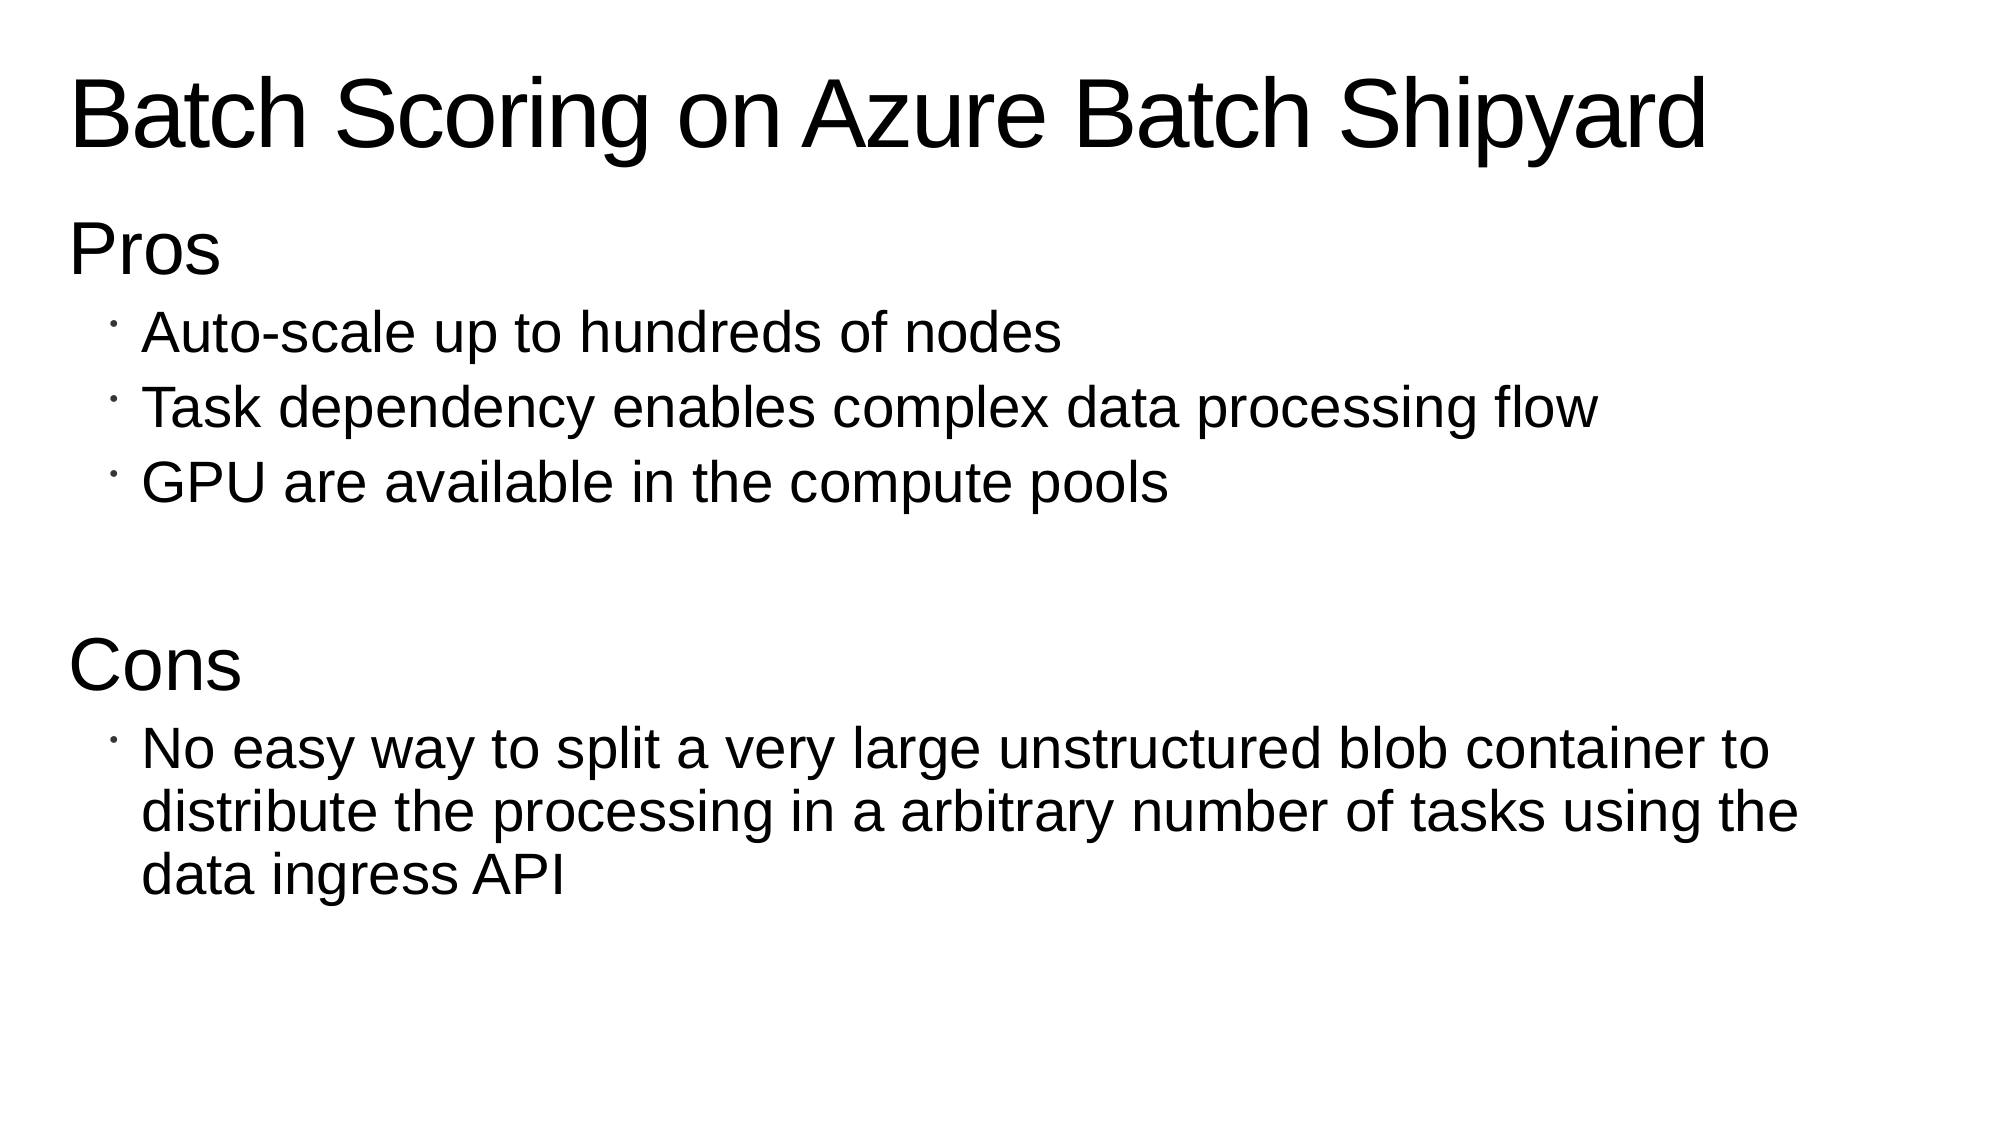

# Batch Scoring on Azure Batch Shipyard
Pros
Auto-scale up to hundreds of nodes
Task dependency enables complex data processing flow
GPU are available in the compute pools

Cons
No easy way to split a very large unstructured blob container to distribute the processing in a arbitrary number of tasks using the data ingress API